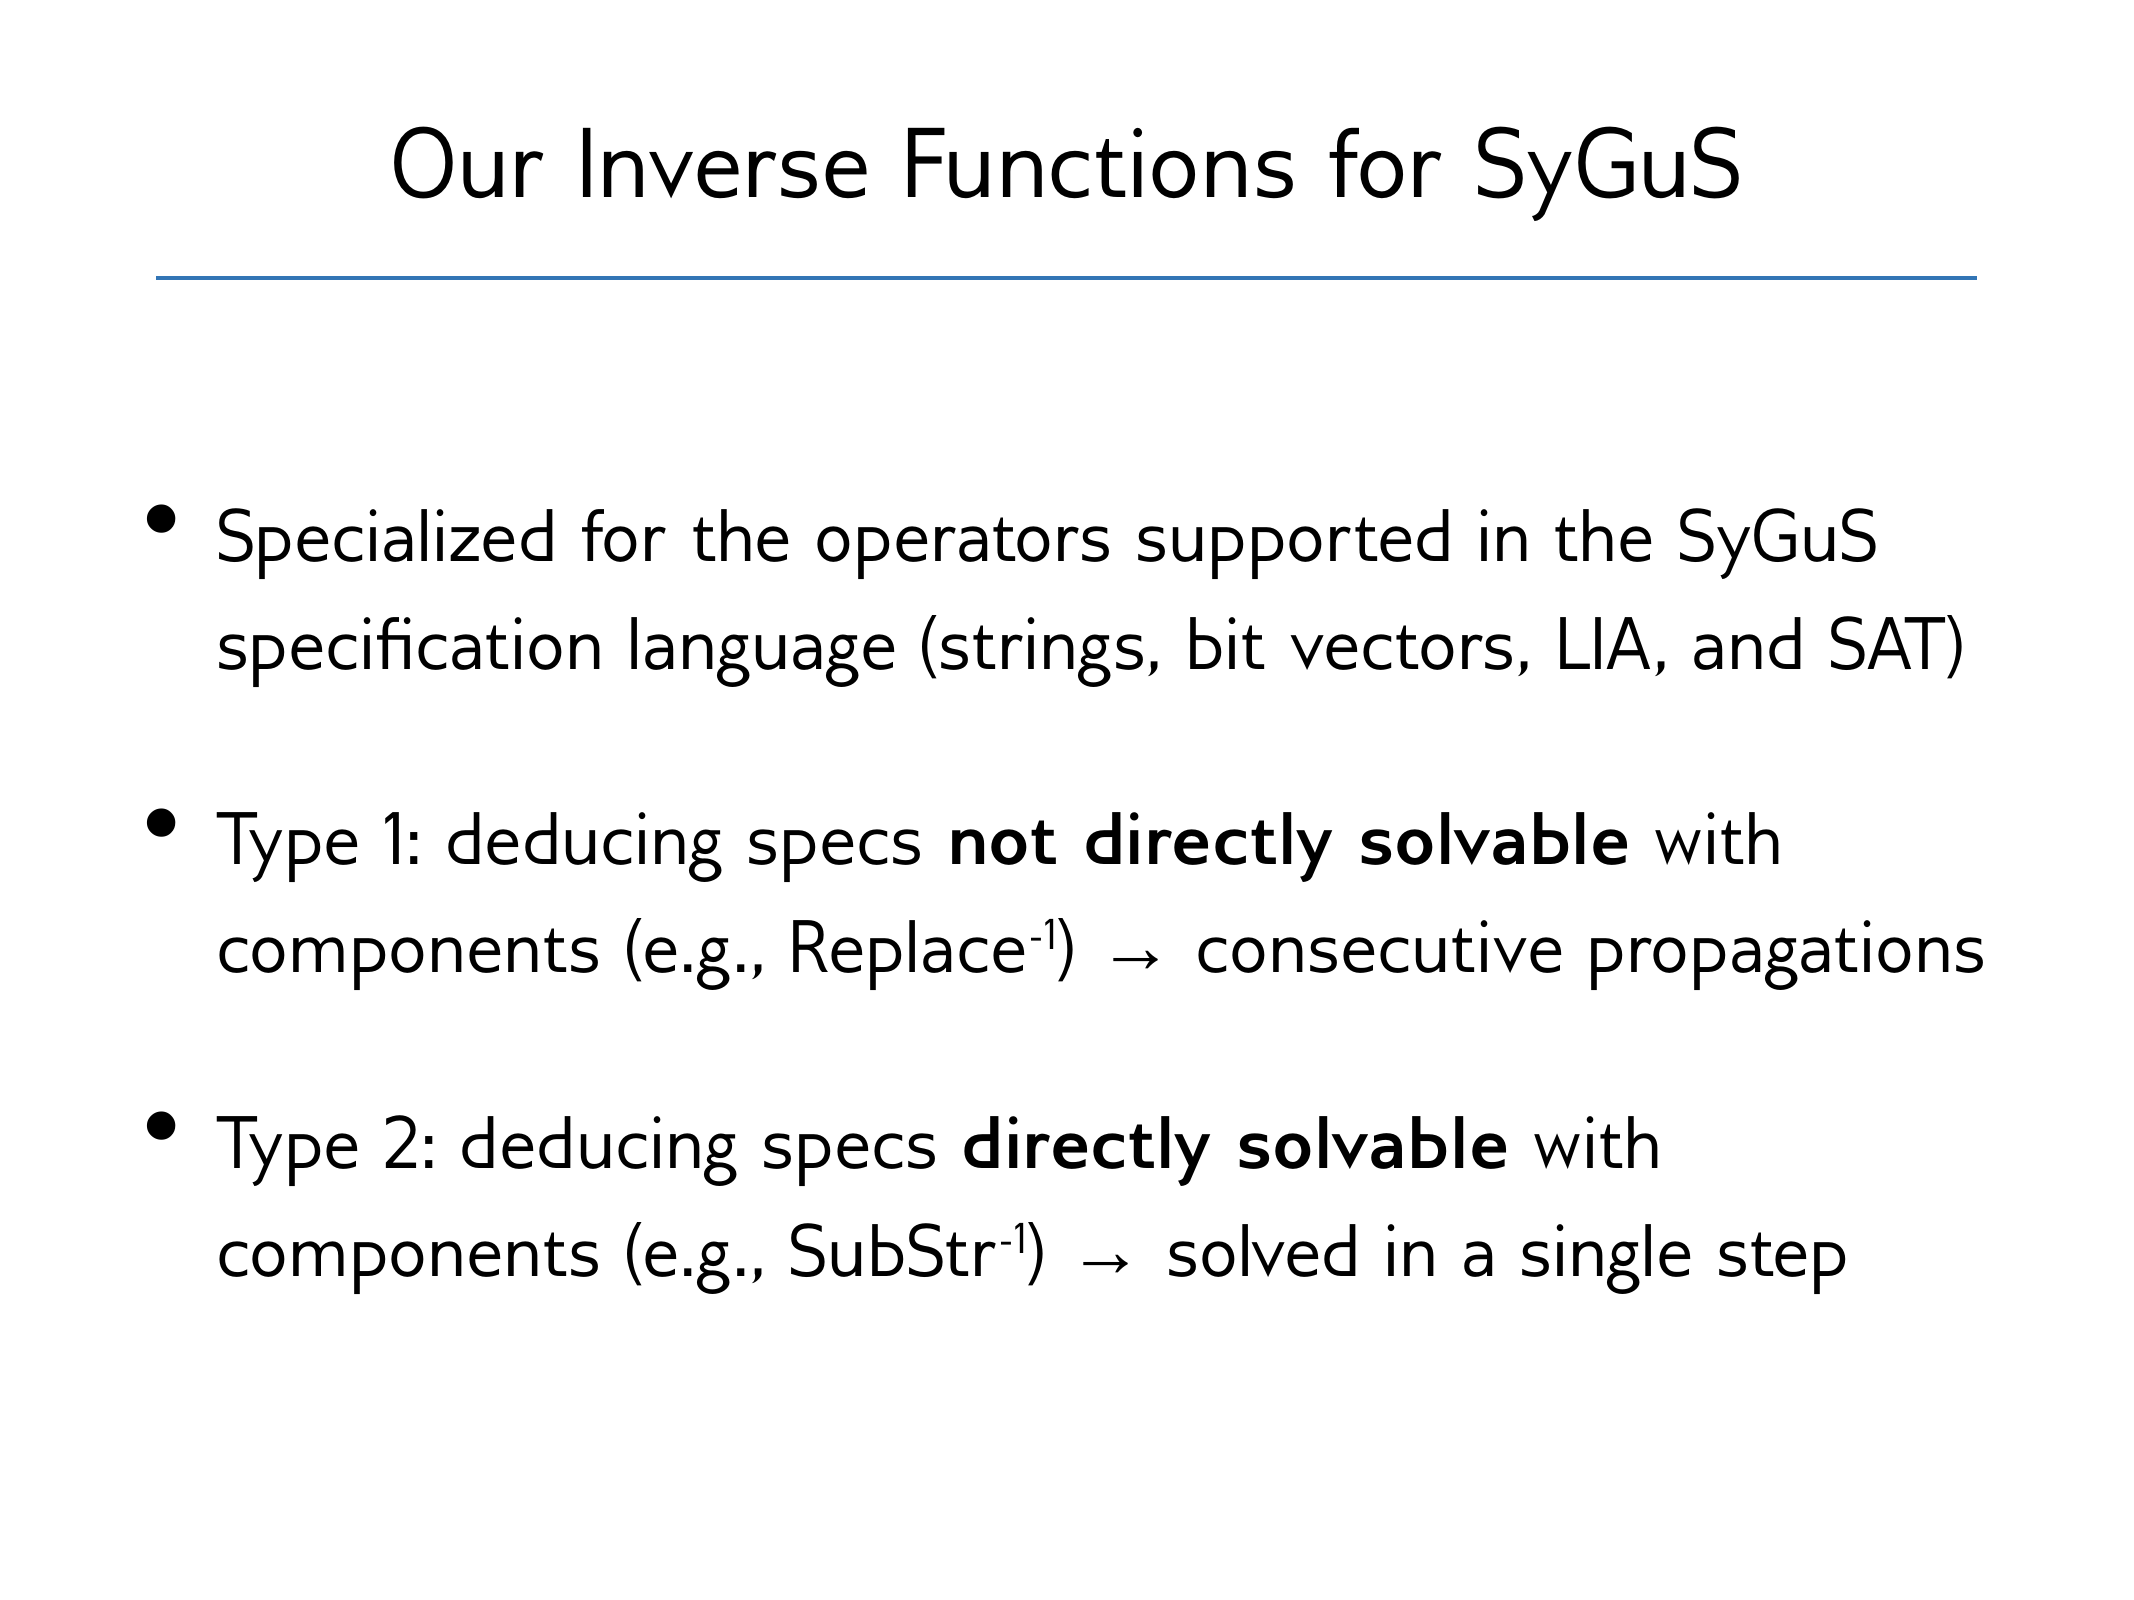

# Our Inverse Functions for SyGuS
Specialized for the operators supported in the SyGuS specification language (strings, bit vectors, LIA, and SAT)
Type 1: deducing specs not directly solvable with components (e.g., Replace-1) → consecutive propagations
Type 2: deducing specs directly solvable with components (e.g., SubStr-1) → solved in a single step